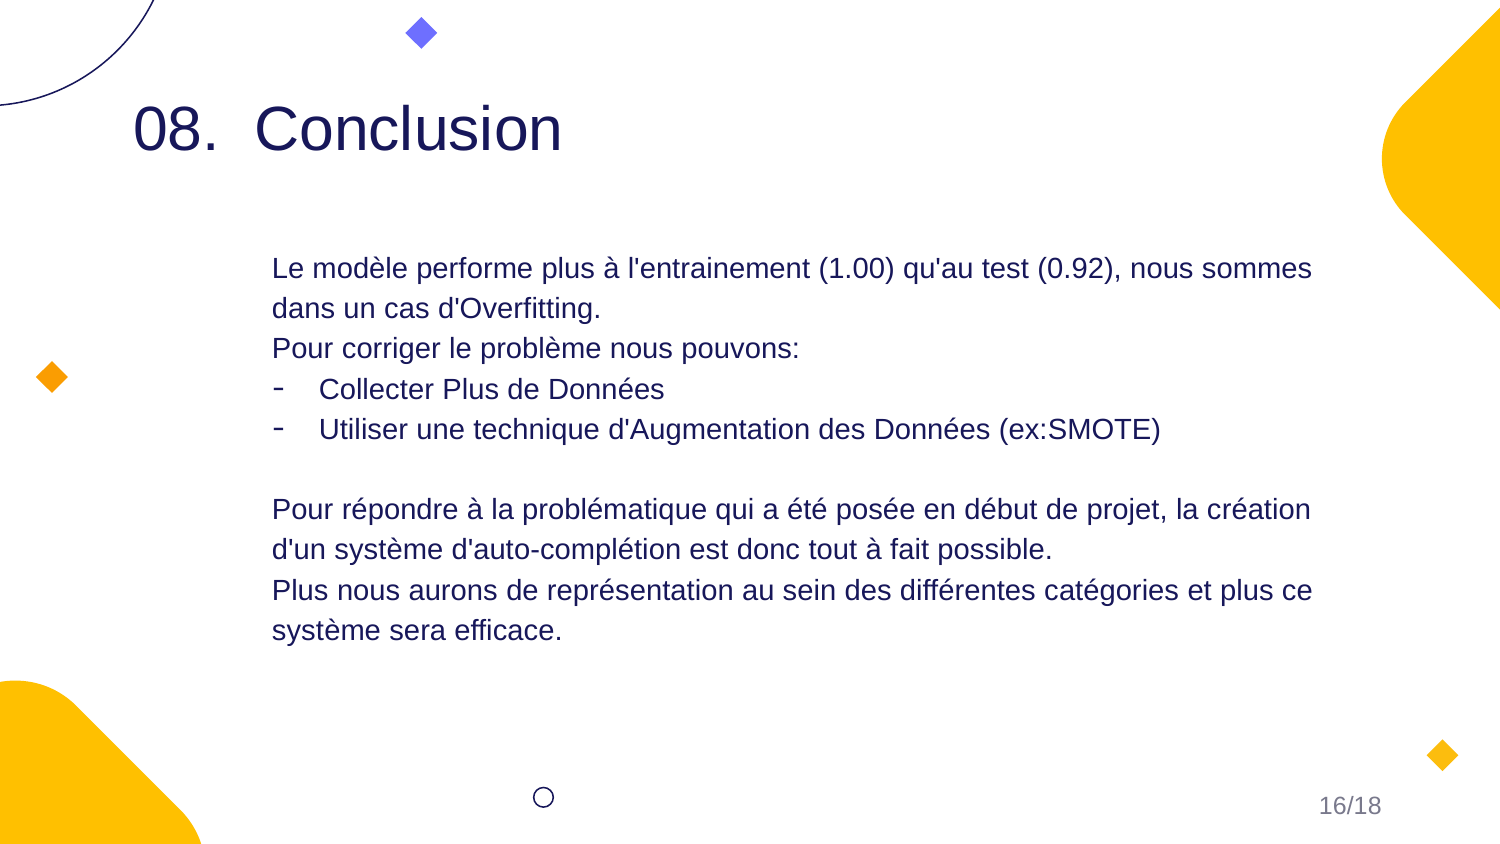

# 08.  Conclusion
Le modèle performe plus à l'entrainement (1.00) qu'au test (0.92), nous sommes dans un cas d'Overfitting.
Pour corriger le problème nous pouvons:
Collecter Plus de Données
Utiliser une technique d'Augmentation des Données (ex:SMOTE)

Pour répondre à la problématique qui a été posée en début de projet, la création d'un système d'auto-complétion est donc tout à fait possible.
Plus nous aurons de représentation au sein des différentes catégories et plus ce système sera efficace.
16/18